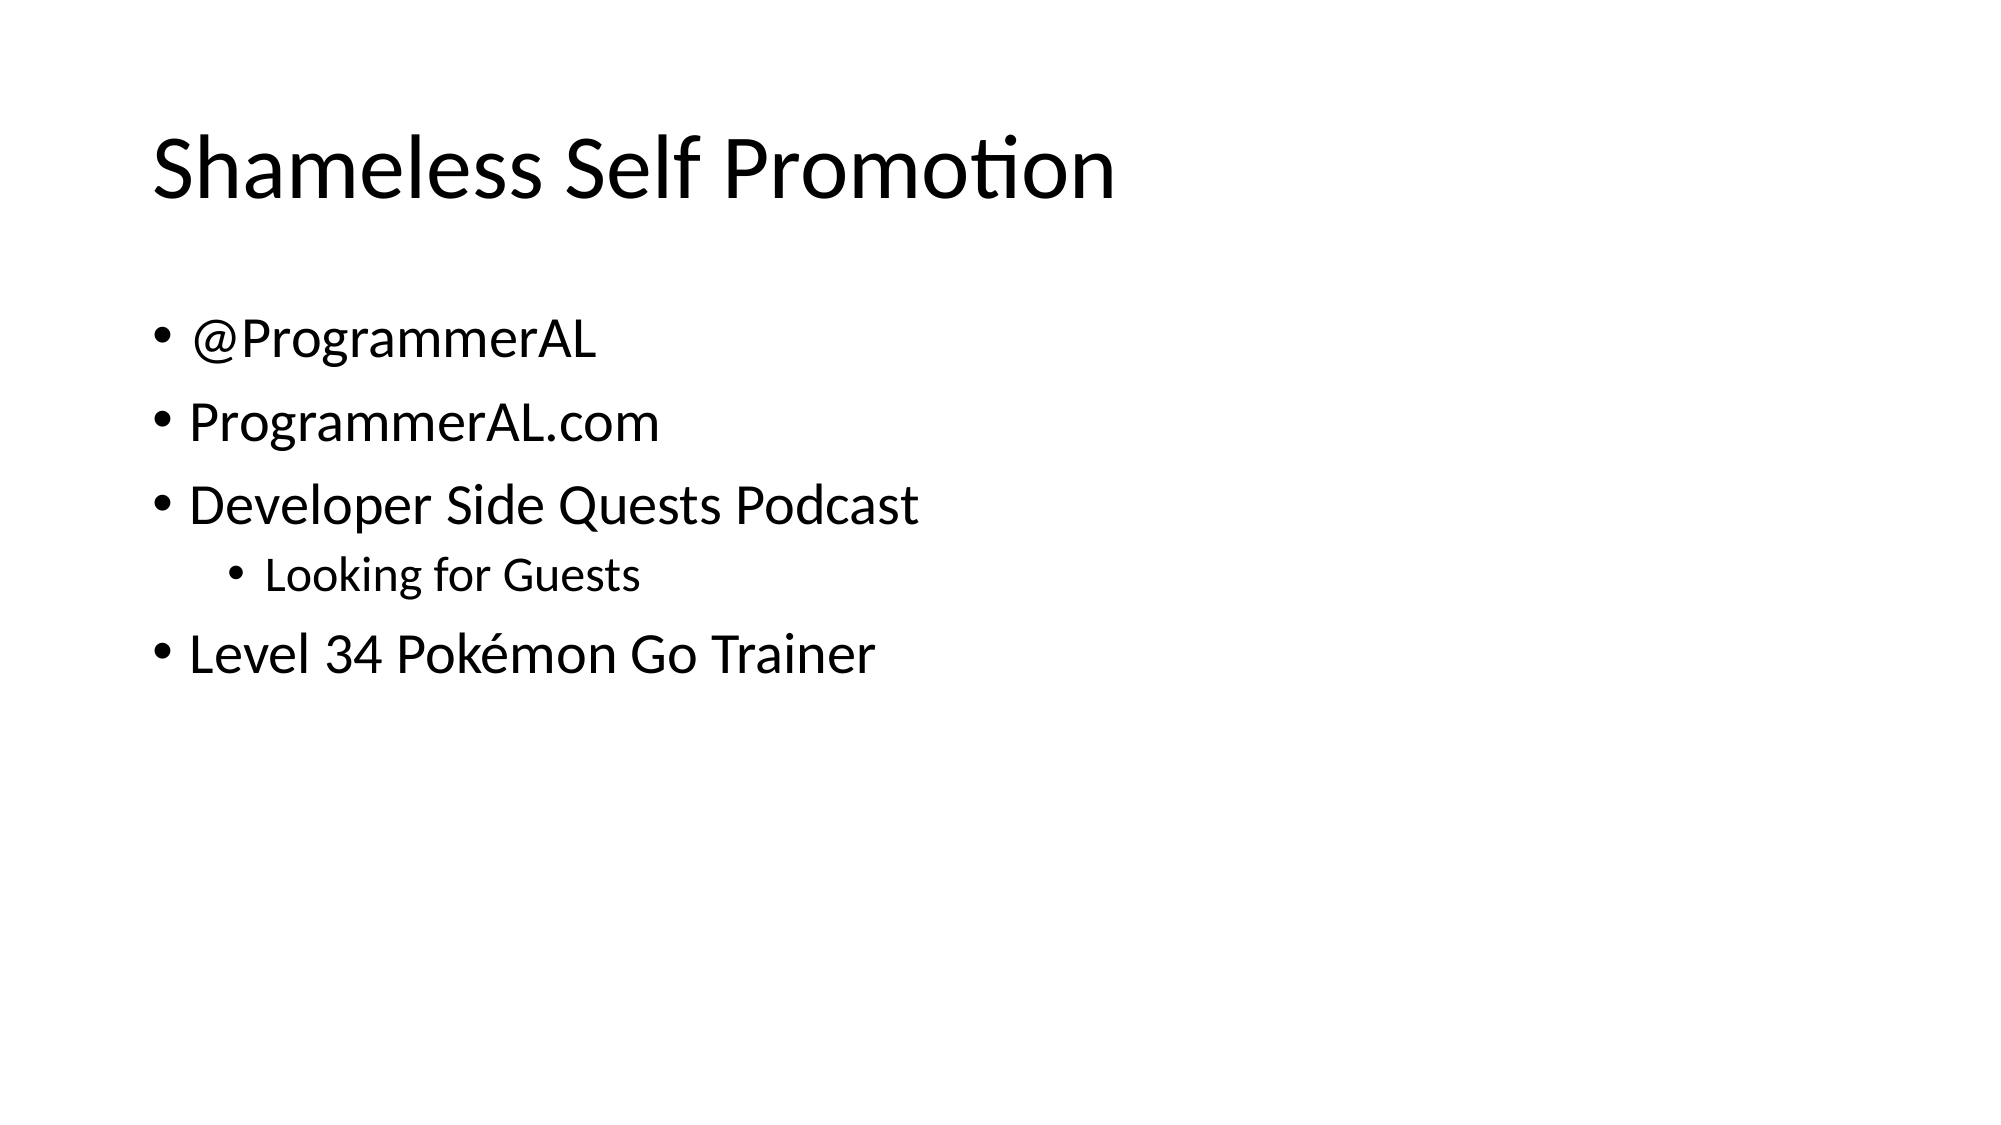

# Shameless Self Promotion
@ProgrammerAL
ProgrammerAL.com
Developer Side Quests Podcast
Looking for Guests
Level 34 Pokémon Go Trainer